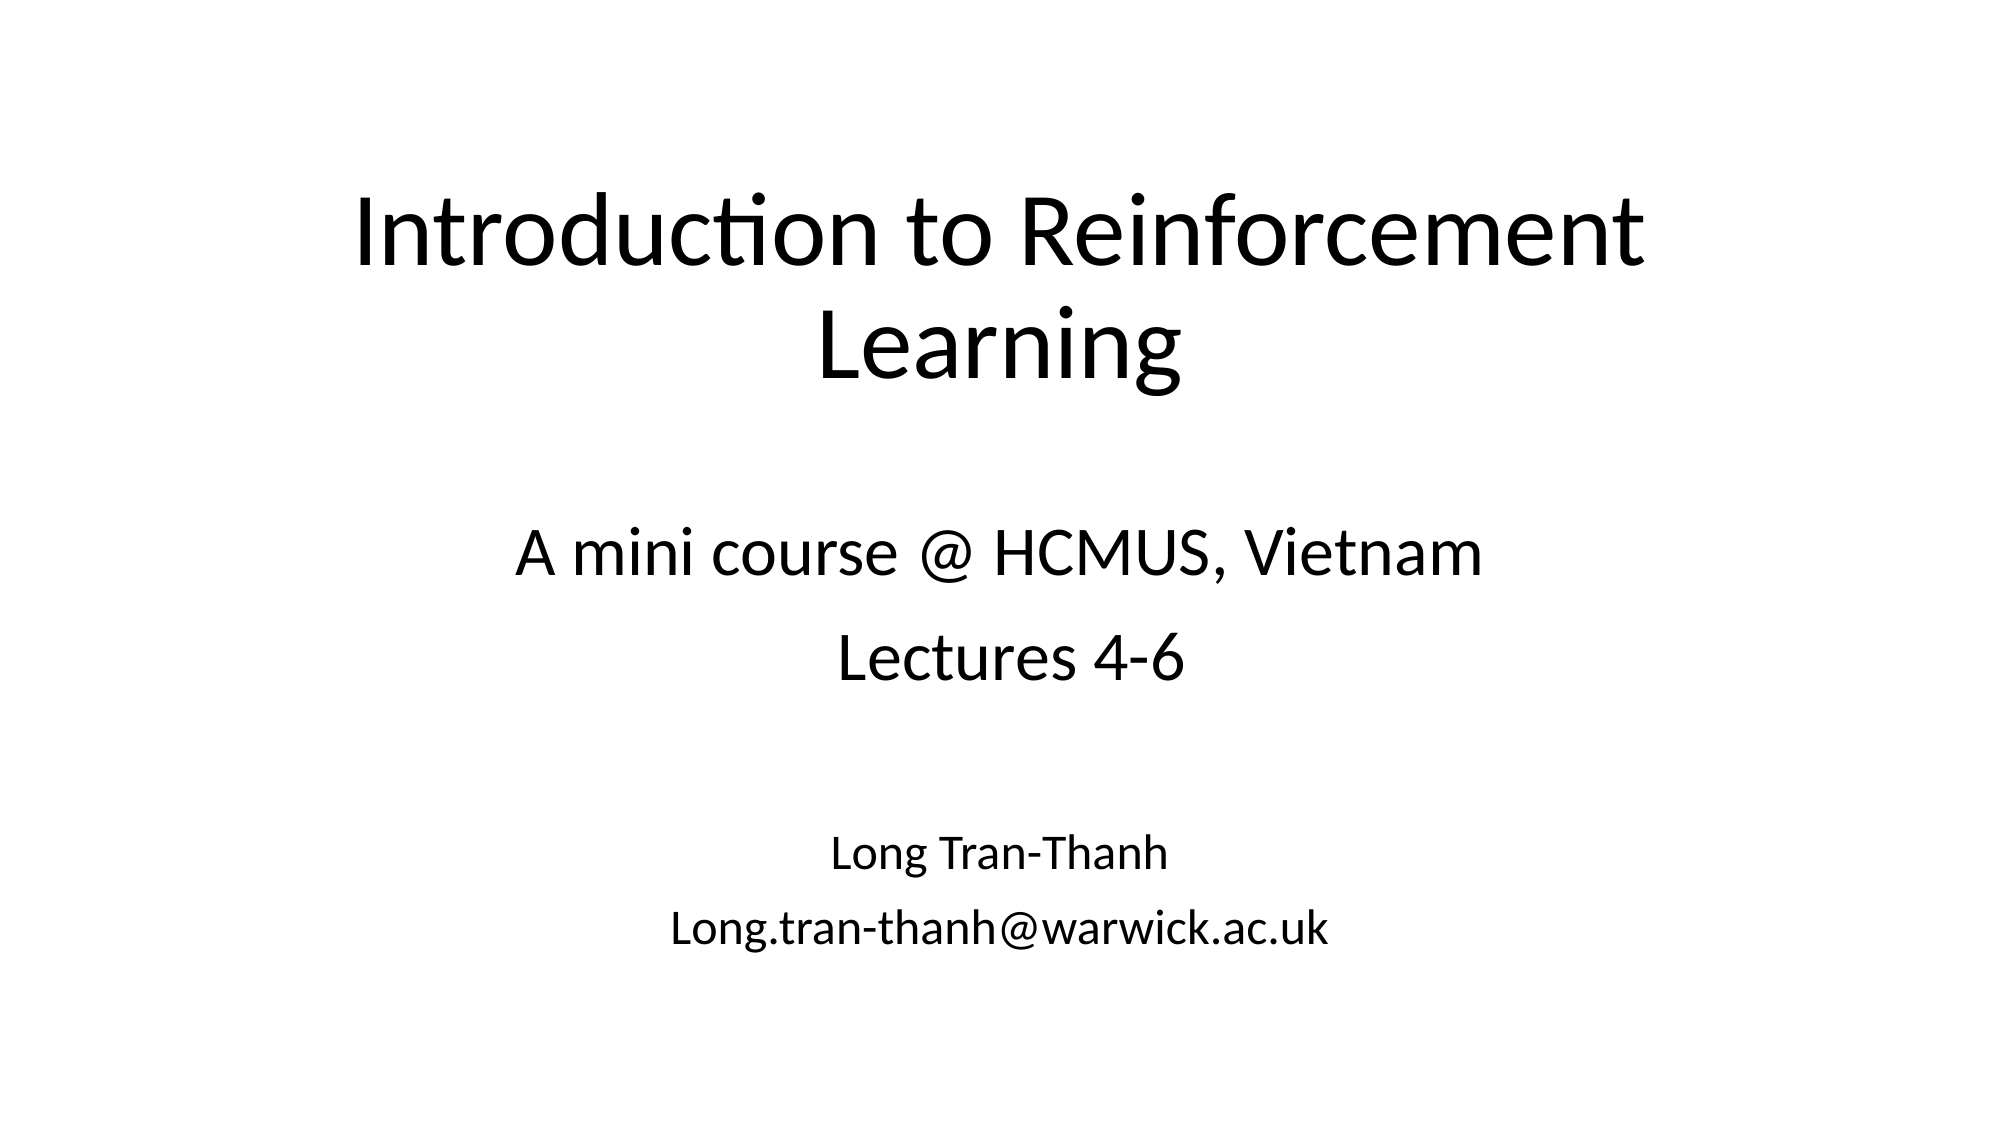

# Introduction to Reinforcement Learning A mini course @ HCMUS, Vietnam Lectures 4-6
Long Tran-Thanh
Long.tran-thanh@warwick.ac.uk